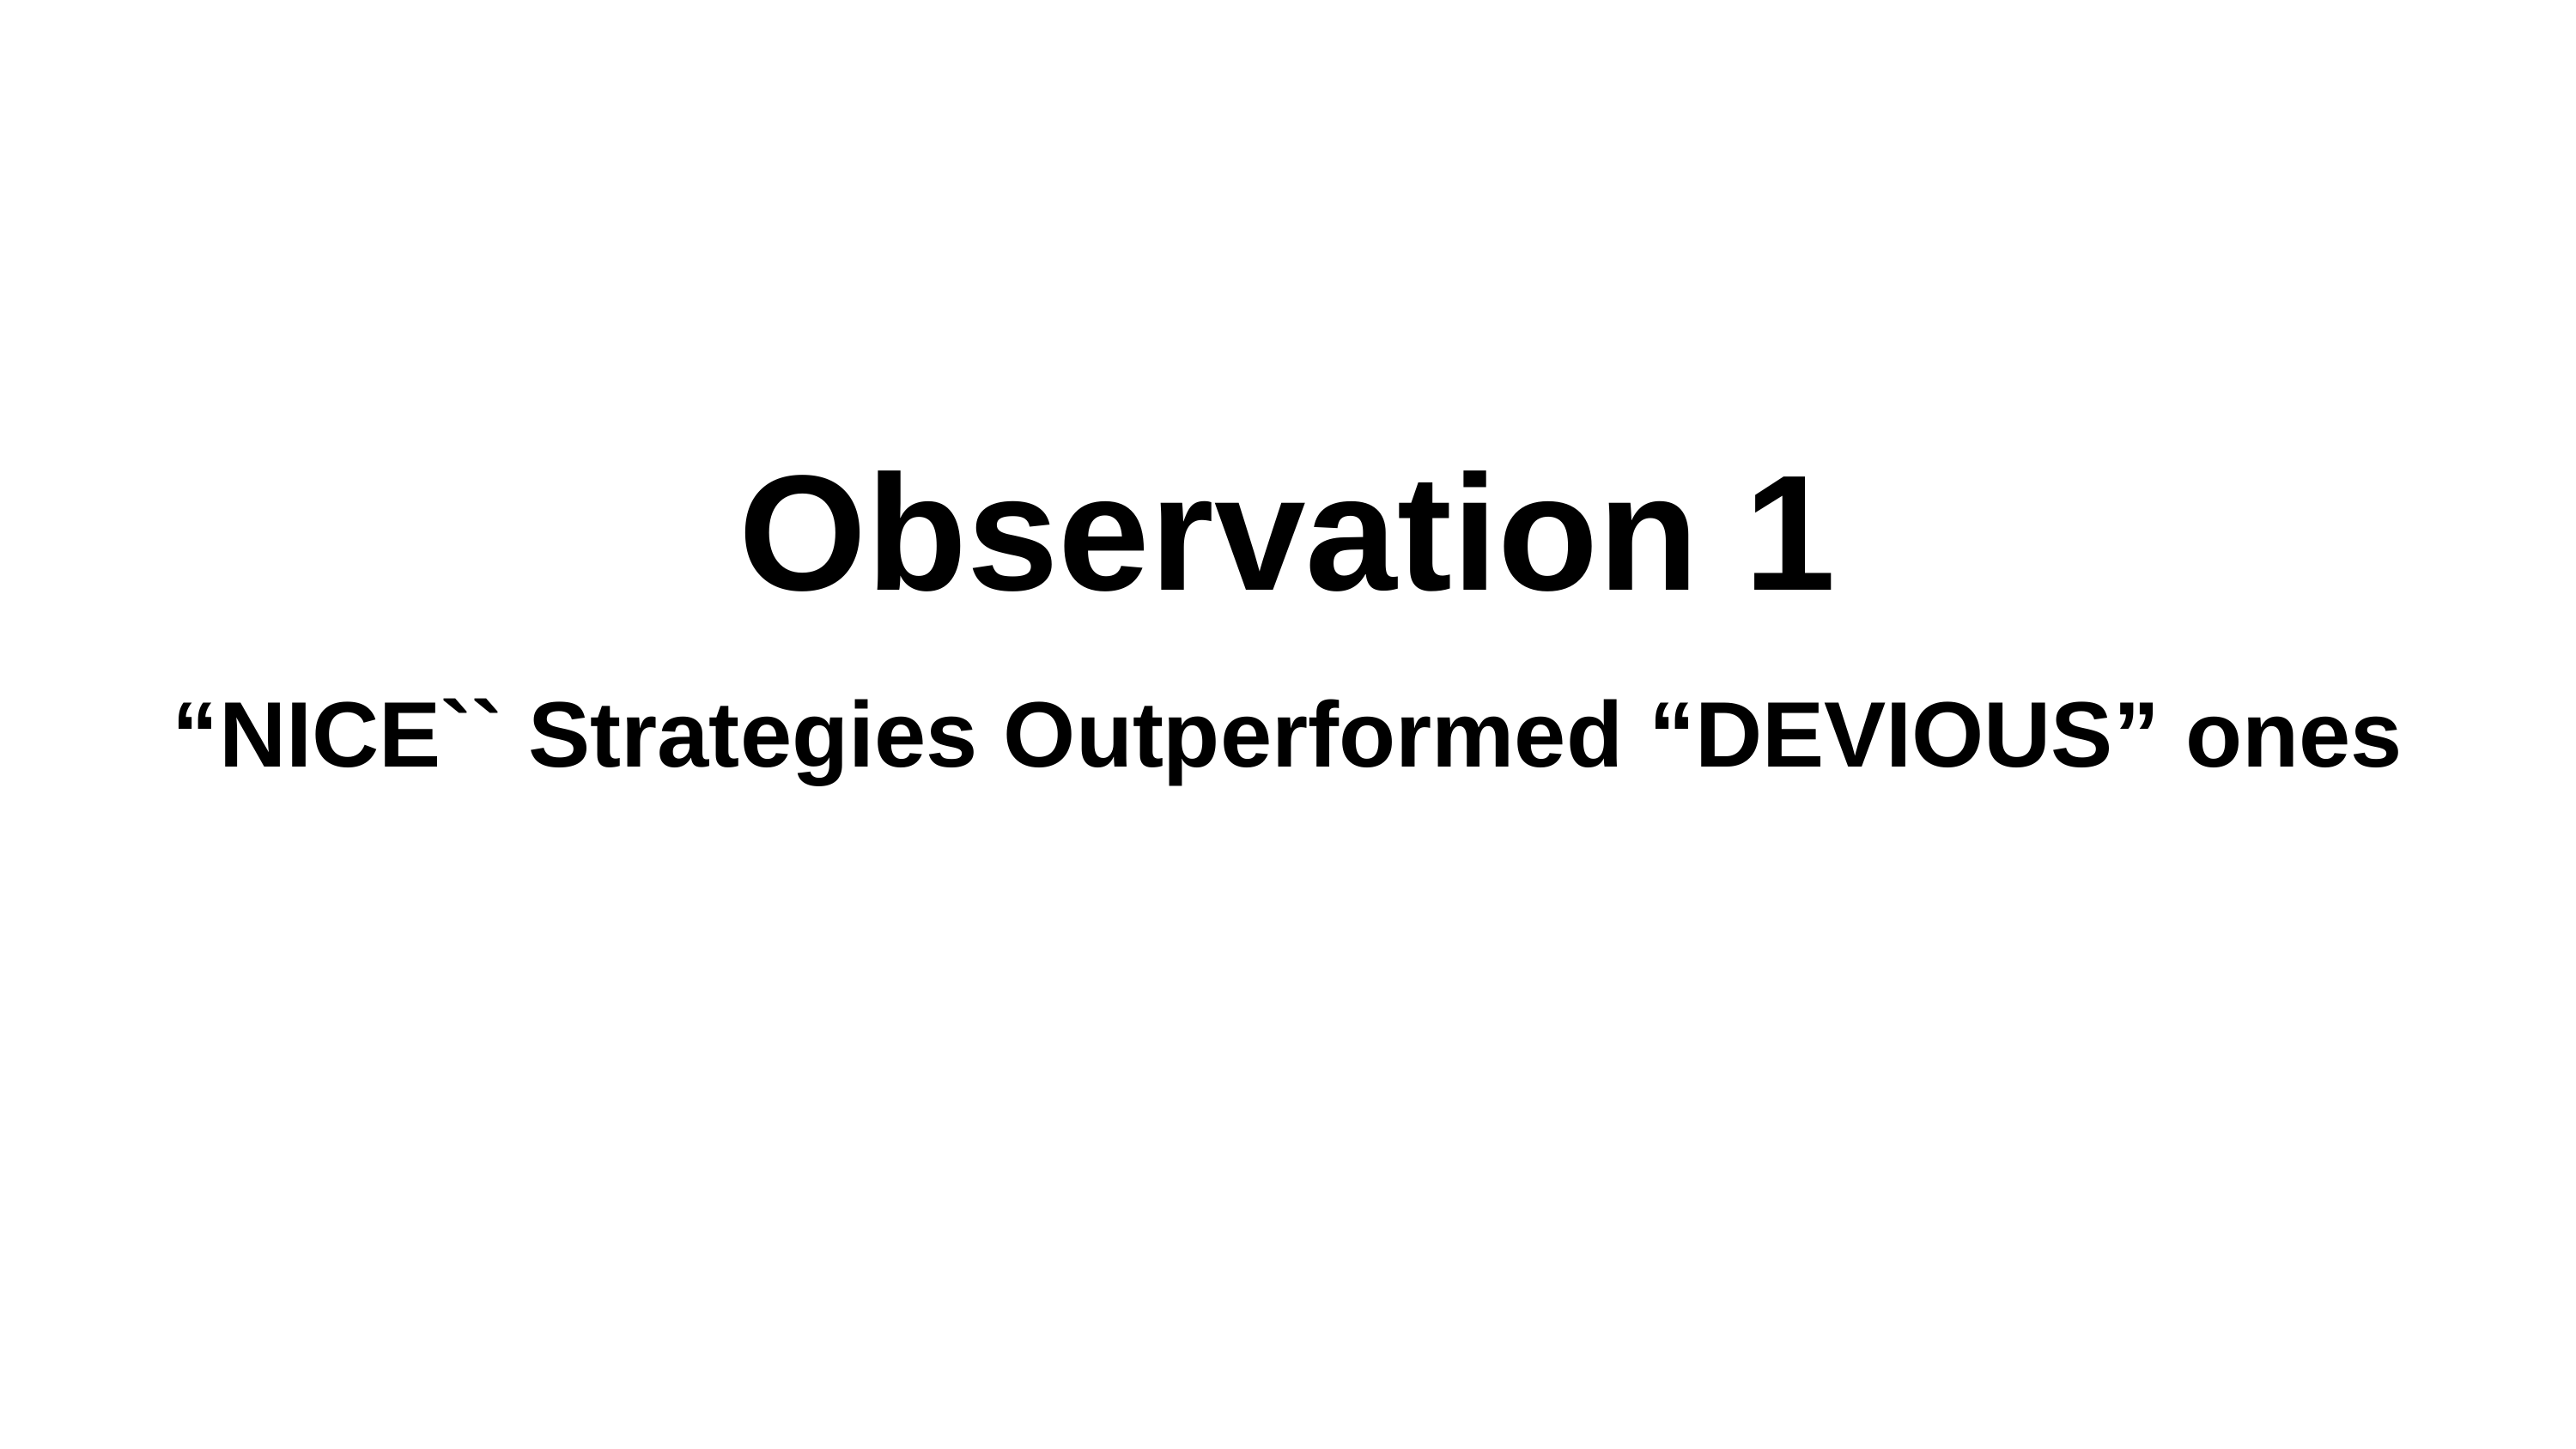

Observation 1
“NICE`` Strategies Outperformed “DEVIOUS” ones